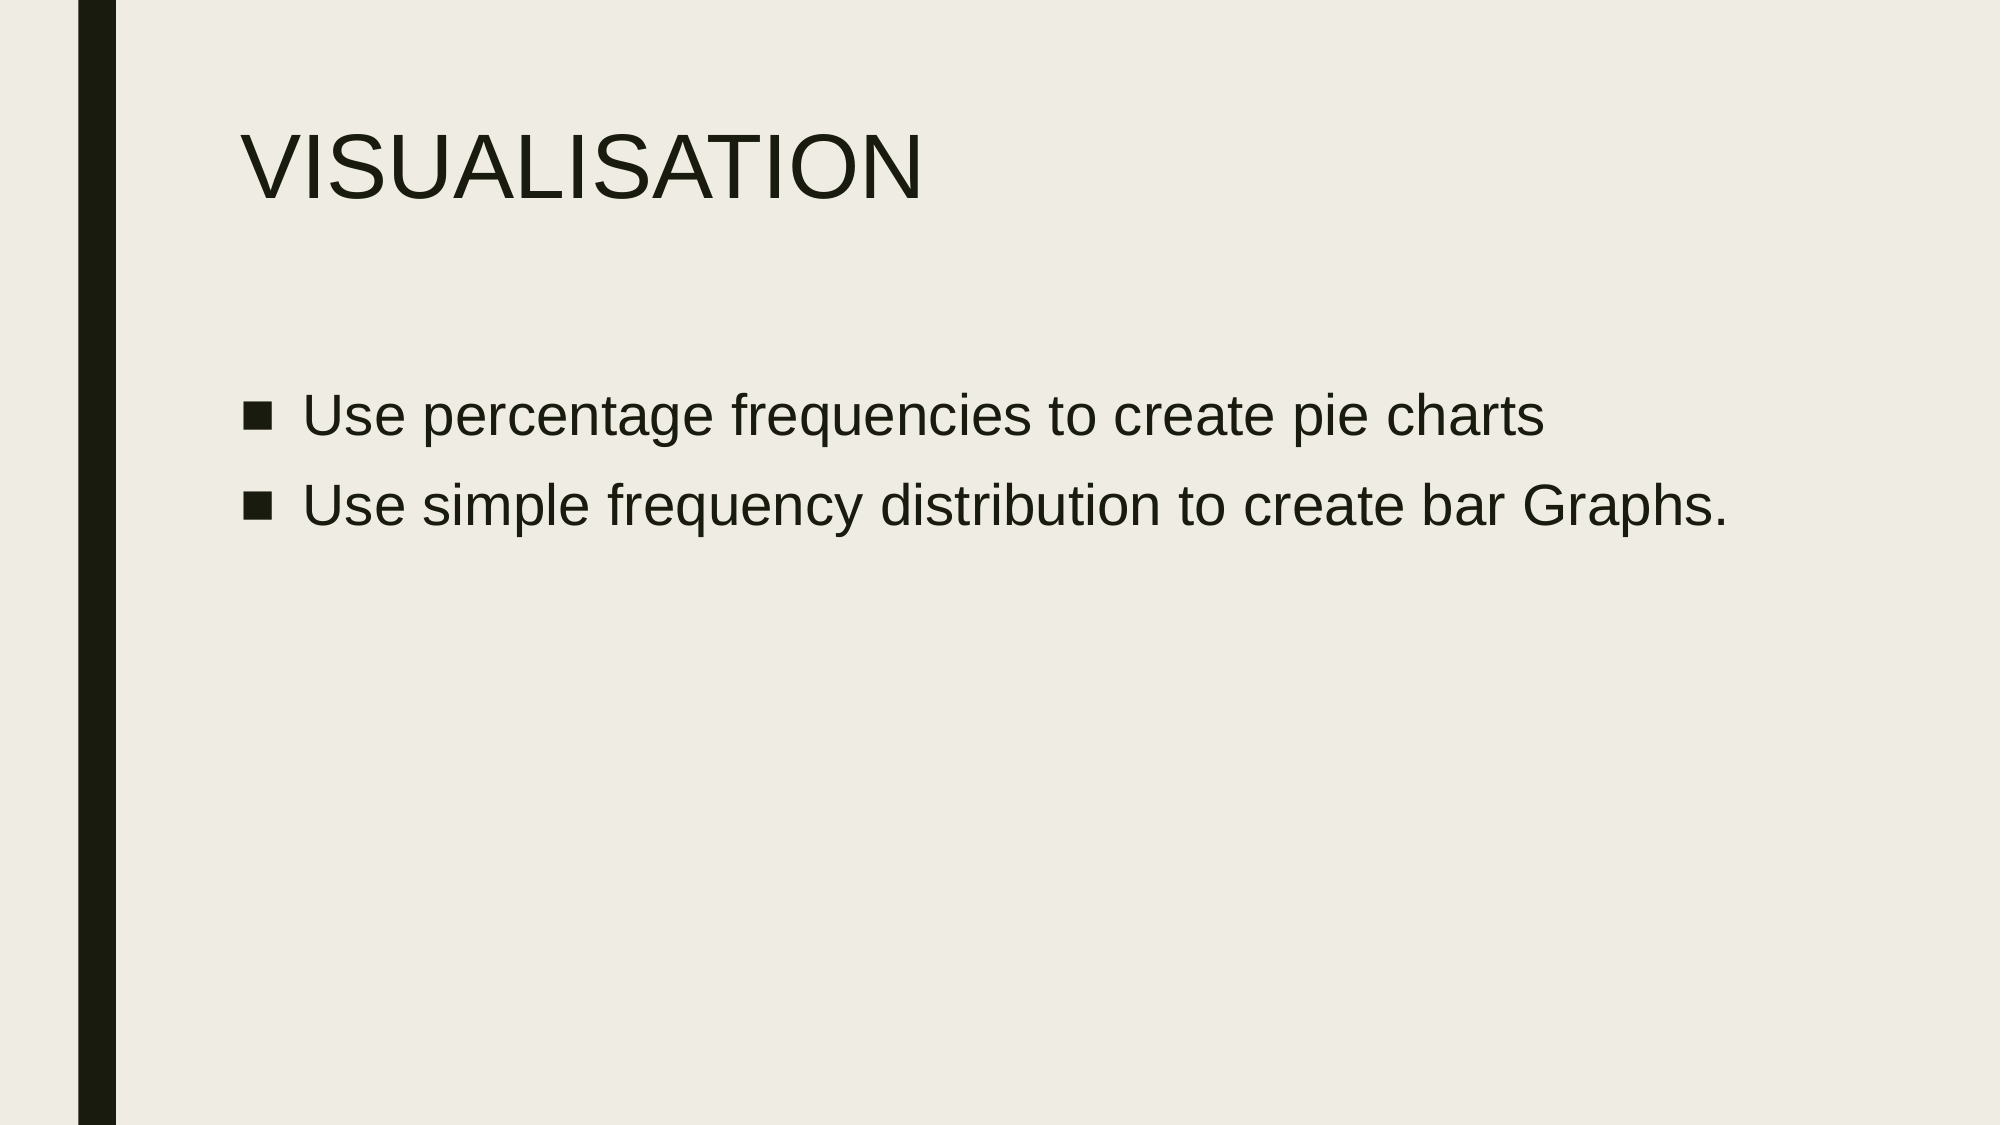

# VISUALISATION
Use percentage frequencies to create pie charts
Use simple frequency distribution to create bar Graphs.